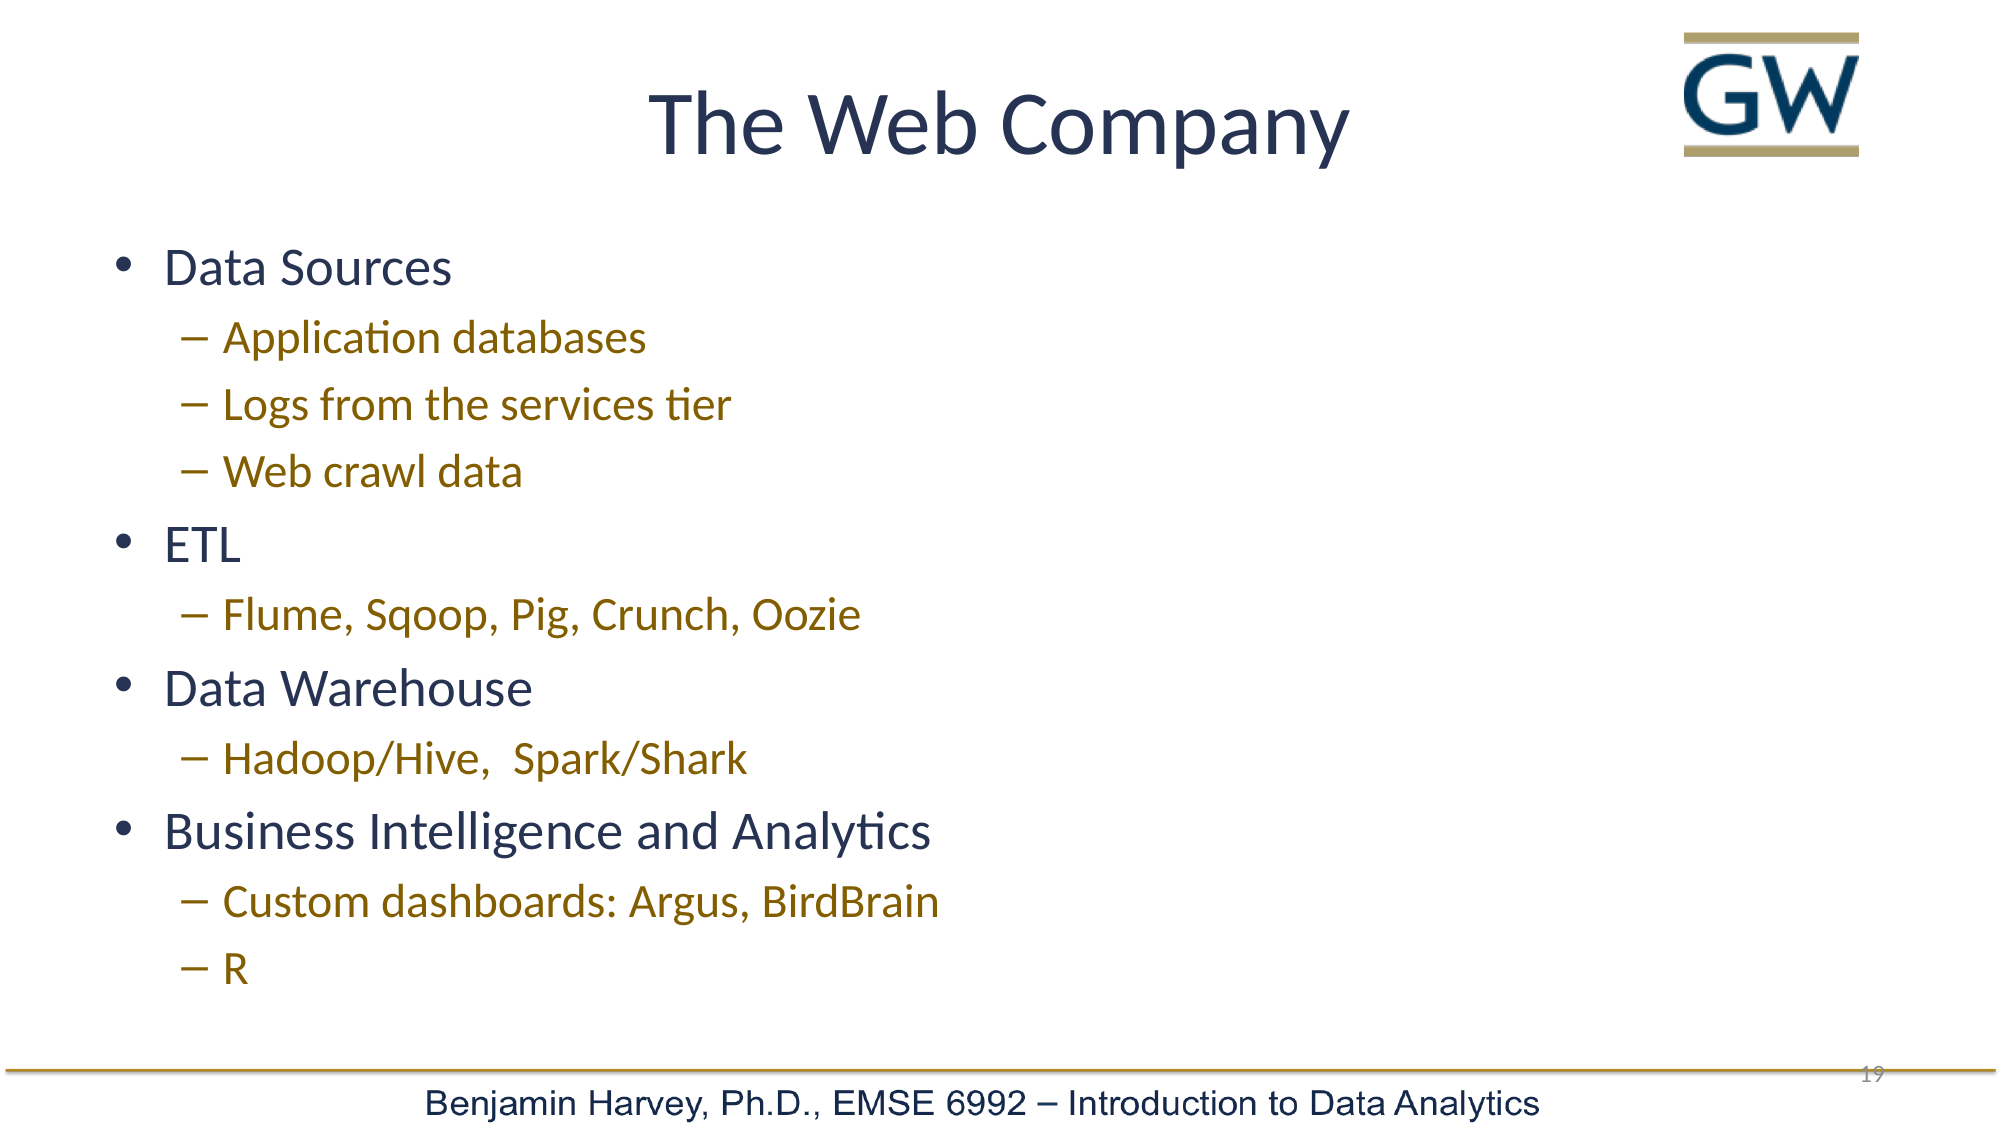

# The Web Company
Data Sources
Application databases
Logs from the services tier
Web crawl data
ETL
Flume, Sqoop, Pig, Crunch, Oozie
Data Warehouse
Hadoop/Hive,  Spark/Shark
Business Intelligence and Analytics
Custom dashboards: Argus, BirdBrain
R
19